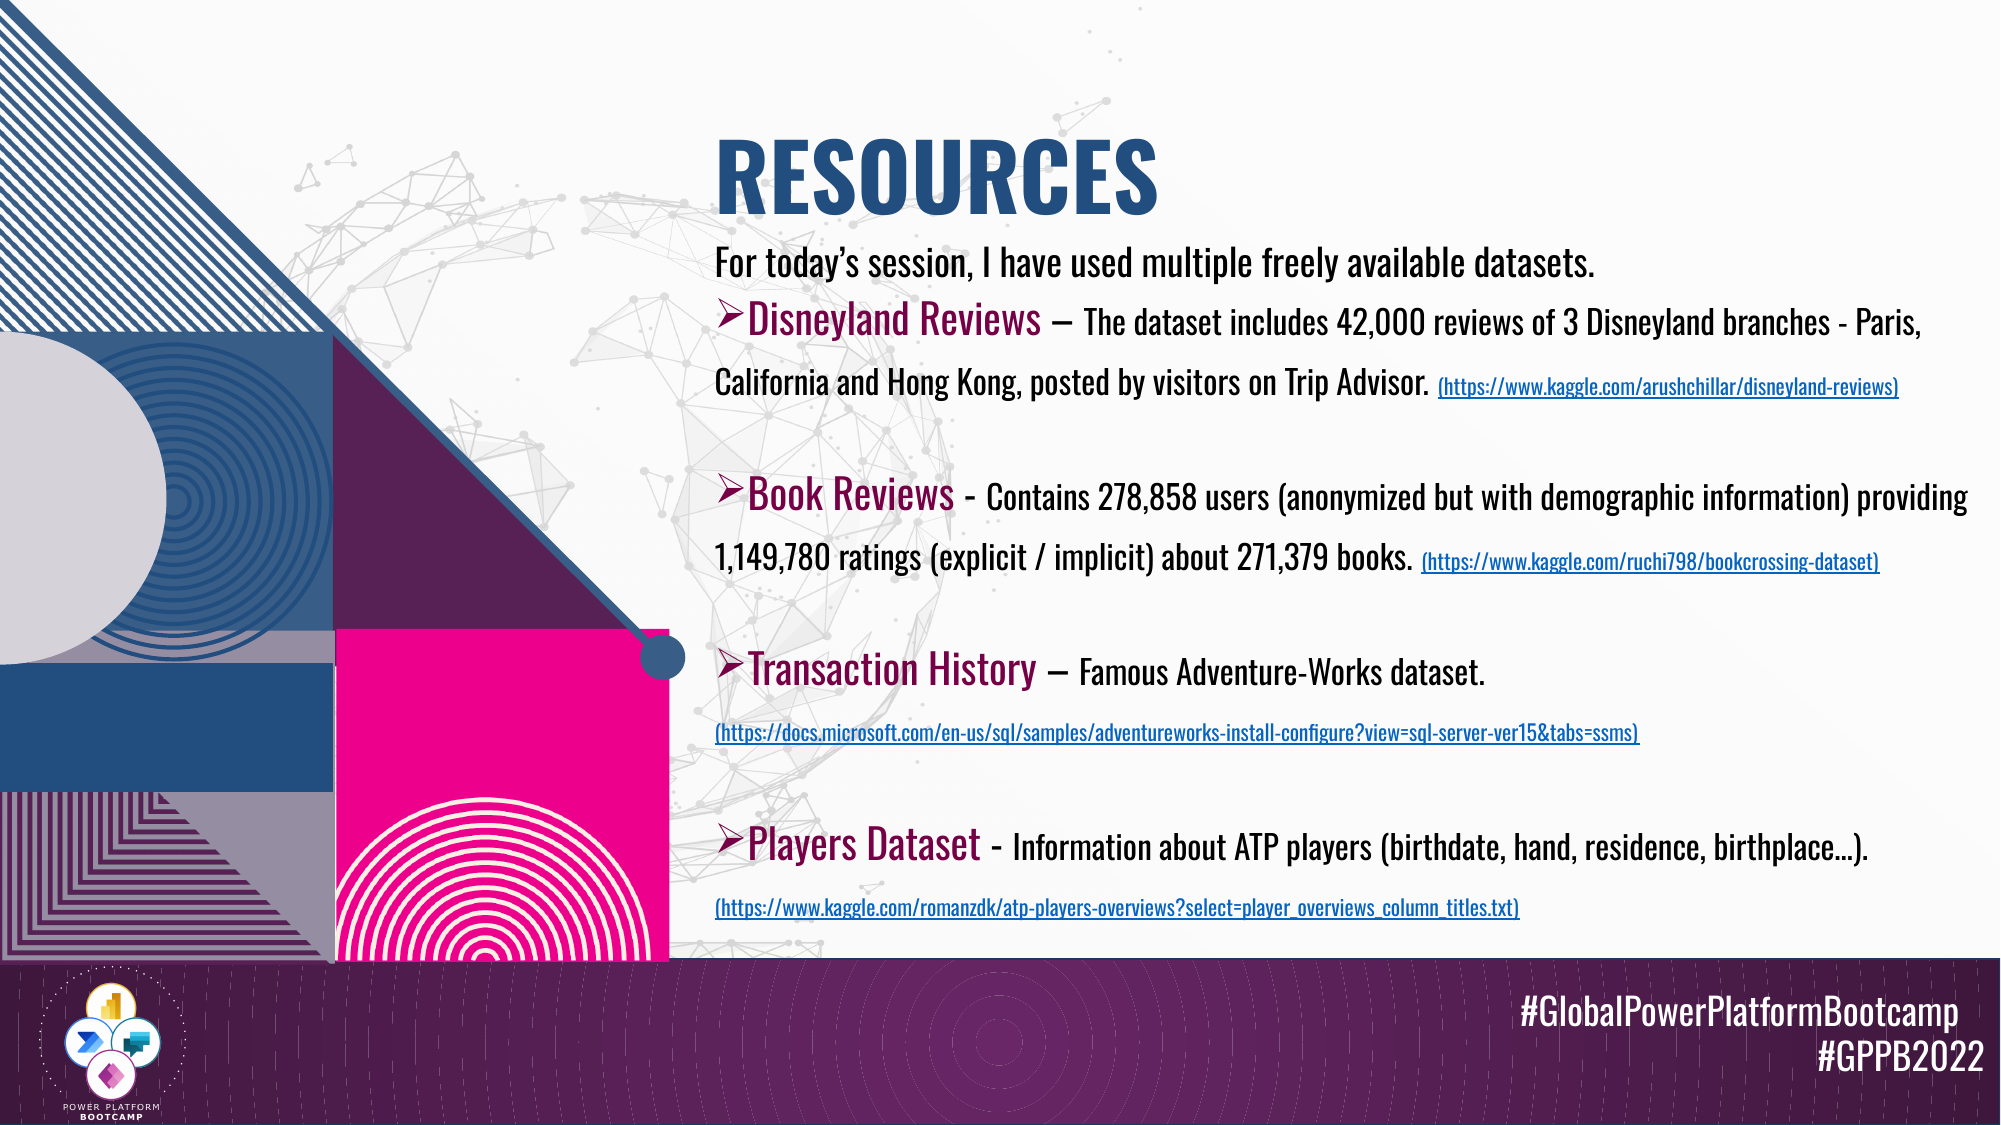

# resources
For today’s session, I have used multiple freely available datasets.
Disneyland Reviews – The dataset includes 42,000 reviews of 3 Disneyland branches - Paris, California and Hong Kong, posted by visitors on Trip Advisor. (https://www.kaggle.com/arushchillar/disneyland-reviews)

Book Reviews - Contains 278,858 users (anonymized but with demographic information) providing 1,149,780 ratings (explicit / implicit) about 271,379 books. (https://www.kaggle.com/ruchi798/bookcrossing-dataset)

Transaction History – Famous Adventure-Works dataset. (https://docs.microsoft.com/en-us/sql/samples/adventureworks-install-configure?view=sql-server-ver15&tabs=ssms)

Players Dataset - Information about ATP players (birthdate, hand, residence, birthplace…). (https://www.kaggle.com/romanzdk/atp-players-overviews?select=player_overviews_column_titles.txt)